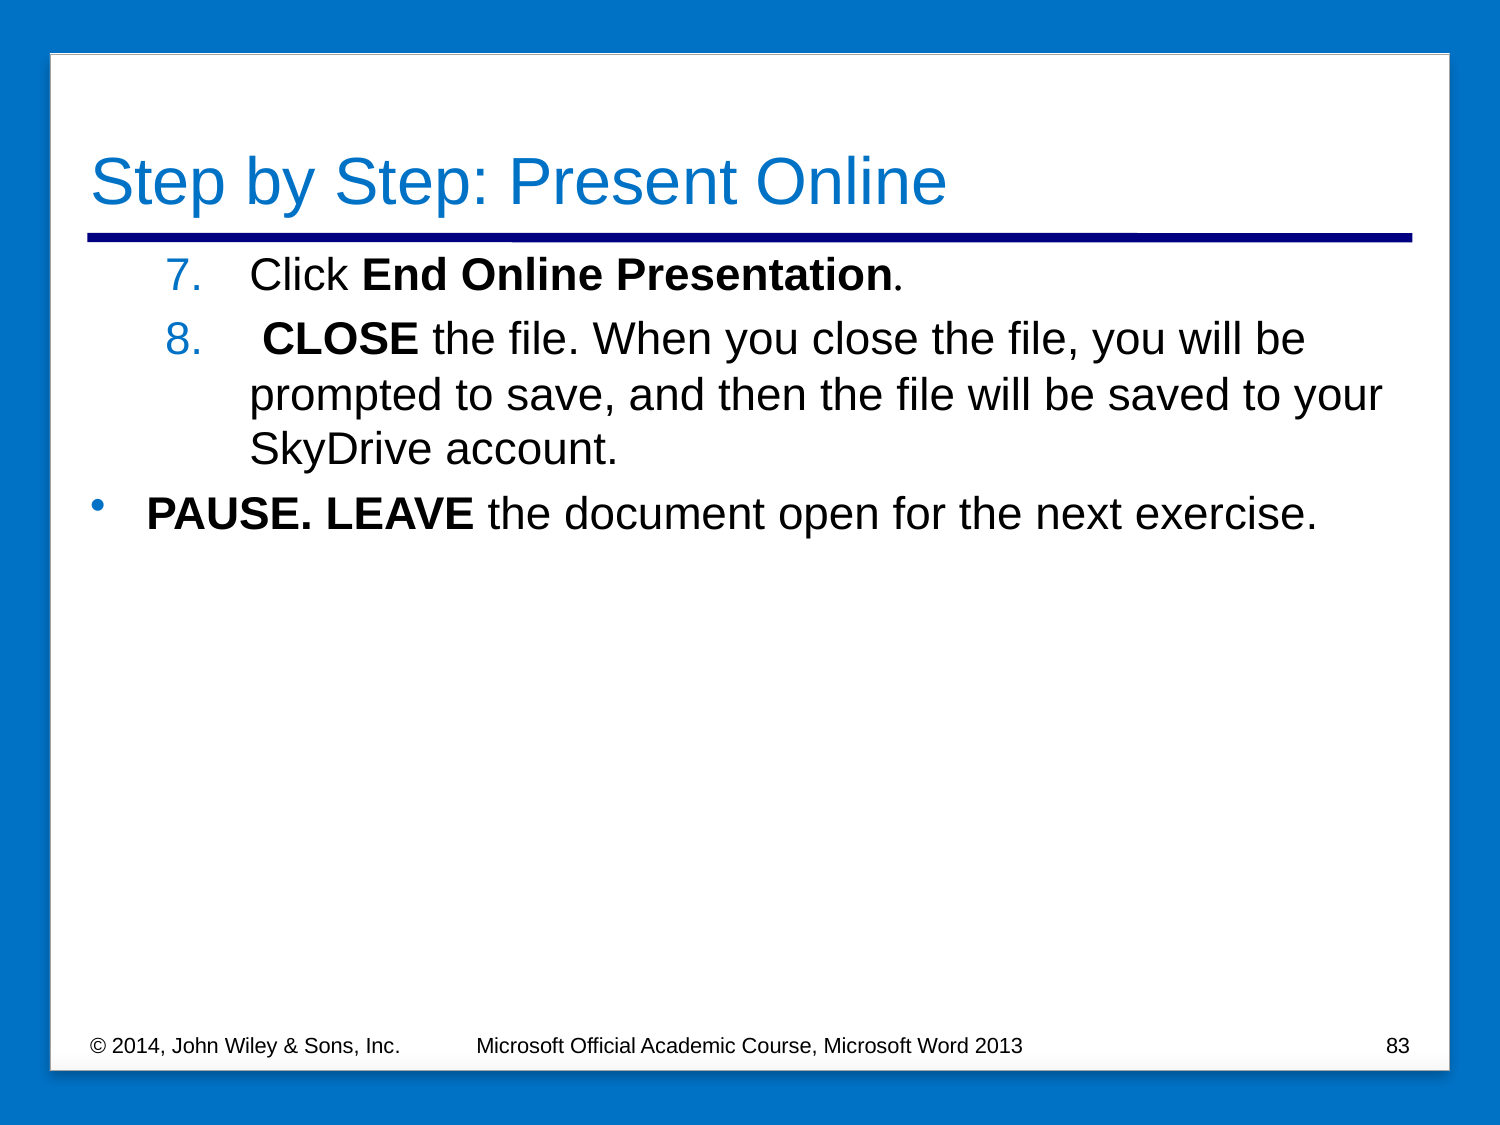

# Step by Step: Present Online
Click End Online Presentation.
 CLOSE the file. When you close the file, you will be prompted to save, and then the file will be saved to your SkyDrive account.
PAUSE. LEAVE the document open for the next exercise.
© 2014, John Wiley & Sons, Inc.
Microsoft Official Academic Course, Microsoft Word 2013
83